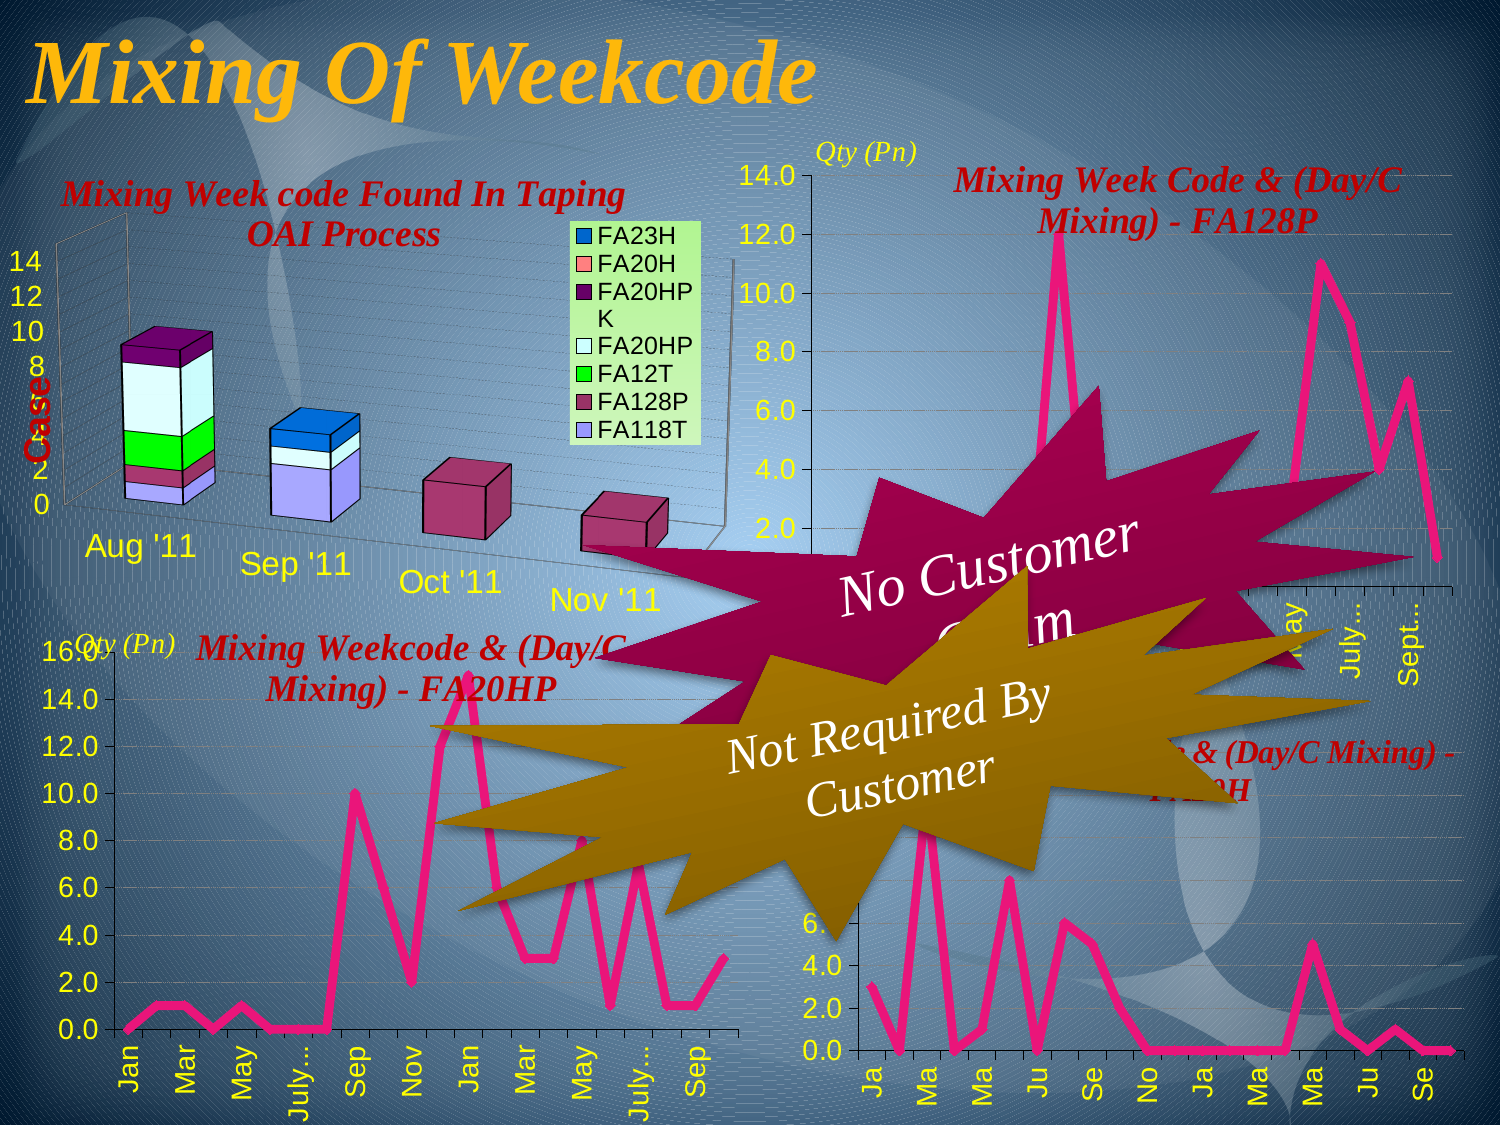

# Mixing Of Weekcode

### Chart: Mixing Week Code & (Day/C Mixing) - FA128P

| Category | Mixing Frequency & (Day/C Mixing) |
|---|---|
| Jan '10 | 0.0 |
| Feb '10 | 0.0 |
| Mar '10 | 1.0 |
| Apr '10 | 1.0 |
| May '10 | 2.0 |
| June '10 | 1.0 |
| July '10 | 2.0 |
| Aug '10 | 0.0 |
| Sept '10 | 12.0 |
| Oct '10 | 1.0 |
| Nov '10 | 1.0 |
| Dec '10 | 1.0 |
| Jan '11 | 2.0 |
| Feb '11 | 1.0 |
| Mar '11 | 3.0 |
| Apr '11 | 2.0 |
| May '11 | 3.0 |
| June '11 | 11.0 |
| July '11 | 9.0 |
| Aug '11 | 4.0 |
| Sept '11 | 7.0 |
| Oct '11 | 1.0 |

[unsupported chart]

No Customer Claim
Not Required By Customer

### Chart: Mixing Weekcode & (Day/C Mixing) - FA20HP

| Category | Mixing Frequency & (Day/C Mixing) |
|---|---|
| Jan '10 | 0.0 |
| Feb '10 | 1.0 |
| Mar '10 | 1.0 |
| Apr '10 | 0.0 |
| May '10 | 1.0 |
| June '10 | 0.0 |
| July '10 | 0.0 |
| Aug '10 | 0.0 |
| Sept '10 | 10.0 |
| Oct '10 | 6.0 |
| Nov '10 | 2.0 |
| Dec '10 | 12.0 |
| Jan '11 | 15.0 |
| Feb '11 | 6.0 |
| Mar '11 | 3.0 |
| Apr '11 | 3.0 |
| May '11 | 8.0 |
| June '11 | 1.0 |
| July '11 | 7.0 |
| Aug '11 | 1.0 |
| Sept '11 | 1.0 |
| Oct '11 | 3.0 |

### Chart: Mixing Weekcode & (Day/C Mixing) - FA20H

| Category | Mixing Frequency & (Day/C Mixing) |
|---|---|
| Jan '10 | 3.0 |
| Feb '10 | 0.0 |
| Mar '10 | 12.0 |
| Apr '10 | 0.0 |
| May '10 | 1.0 |
| June '10 | 8.0 |
| July '10 | 0.0 |
| Aug '10 | 6.0 |
| Sept '10 | 5.0 |
| Oct '10 | 2.0 |
| Nov '10 | 0.0 |
| Dec '10 | 0.0 |
| Jan '11 | 0.0 |
| Feb '11 | 0.0 |
| Mar '11 | 0.0 |
| Apr '11 | 0.0 |
| May '11 | 5.0 |
| June '11 | 1.0 |
| July '11 | 0.0 |
| Aug '11 | 1.0 |
| Sept '11 | 0.0 |
| Oct '11 | 0.0 |